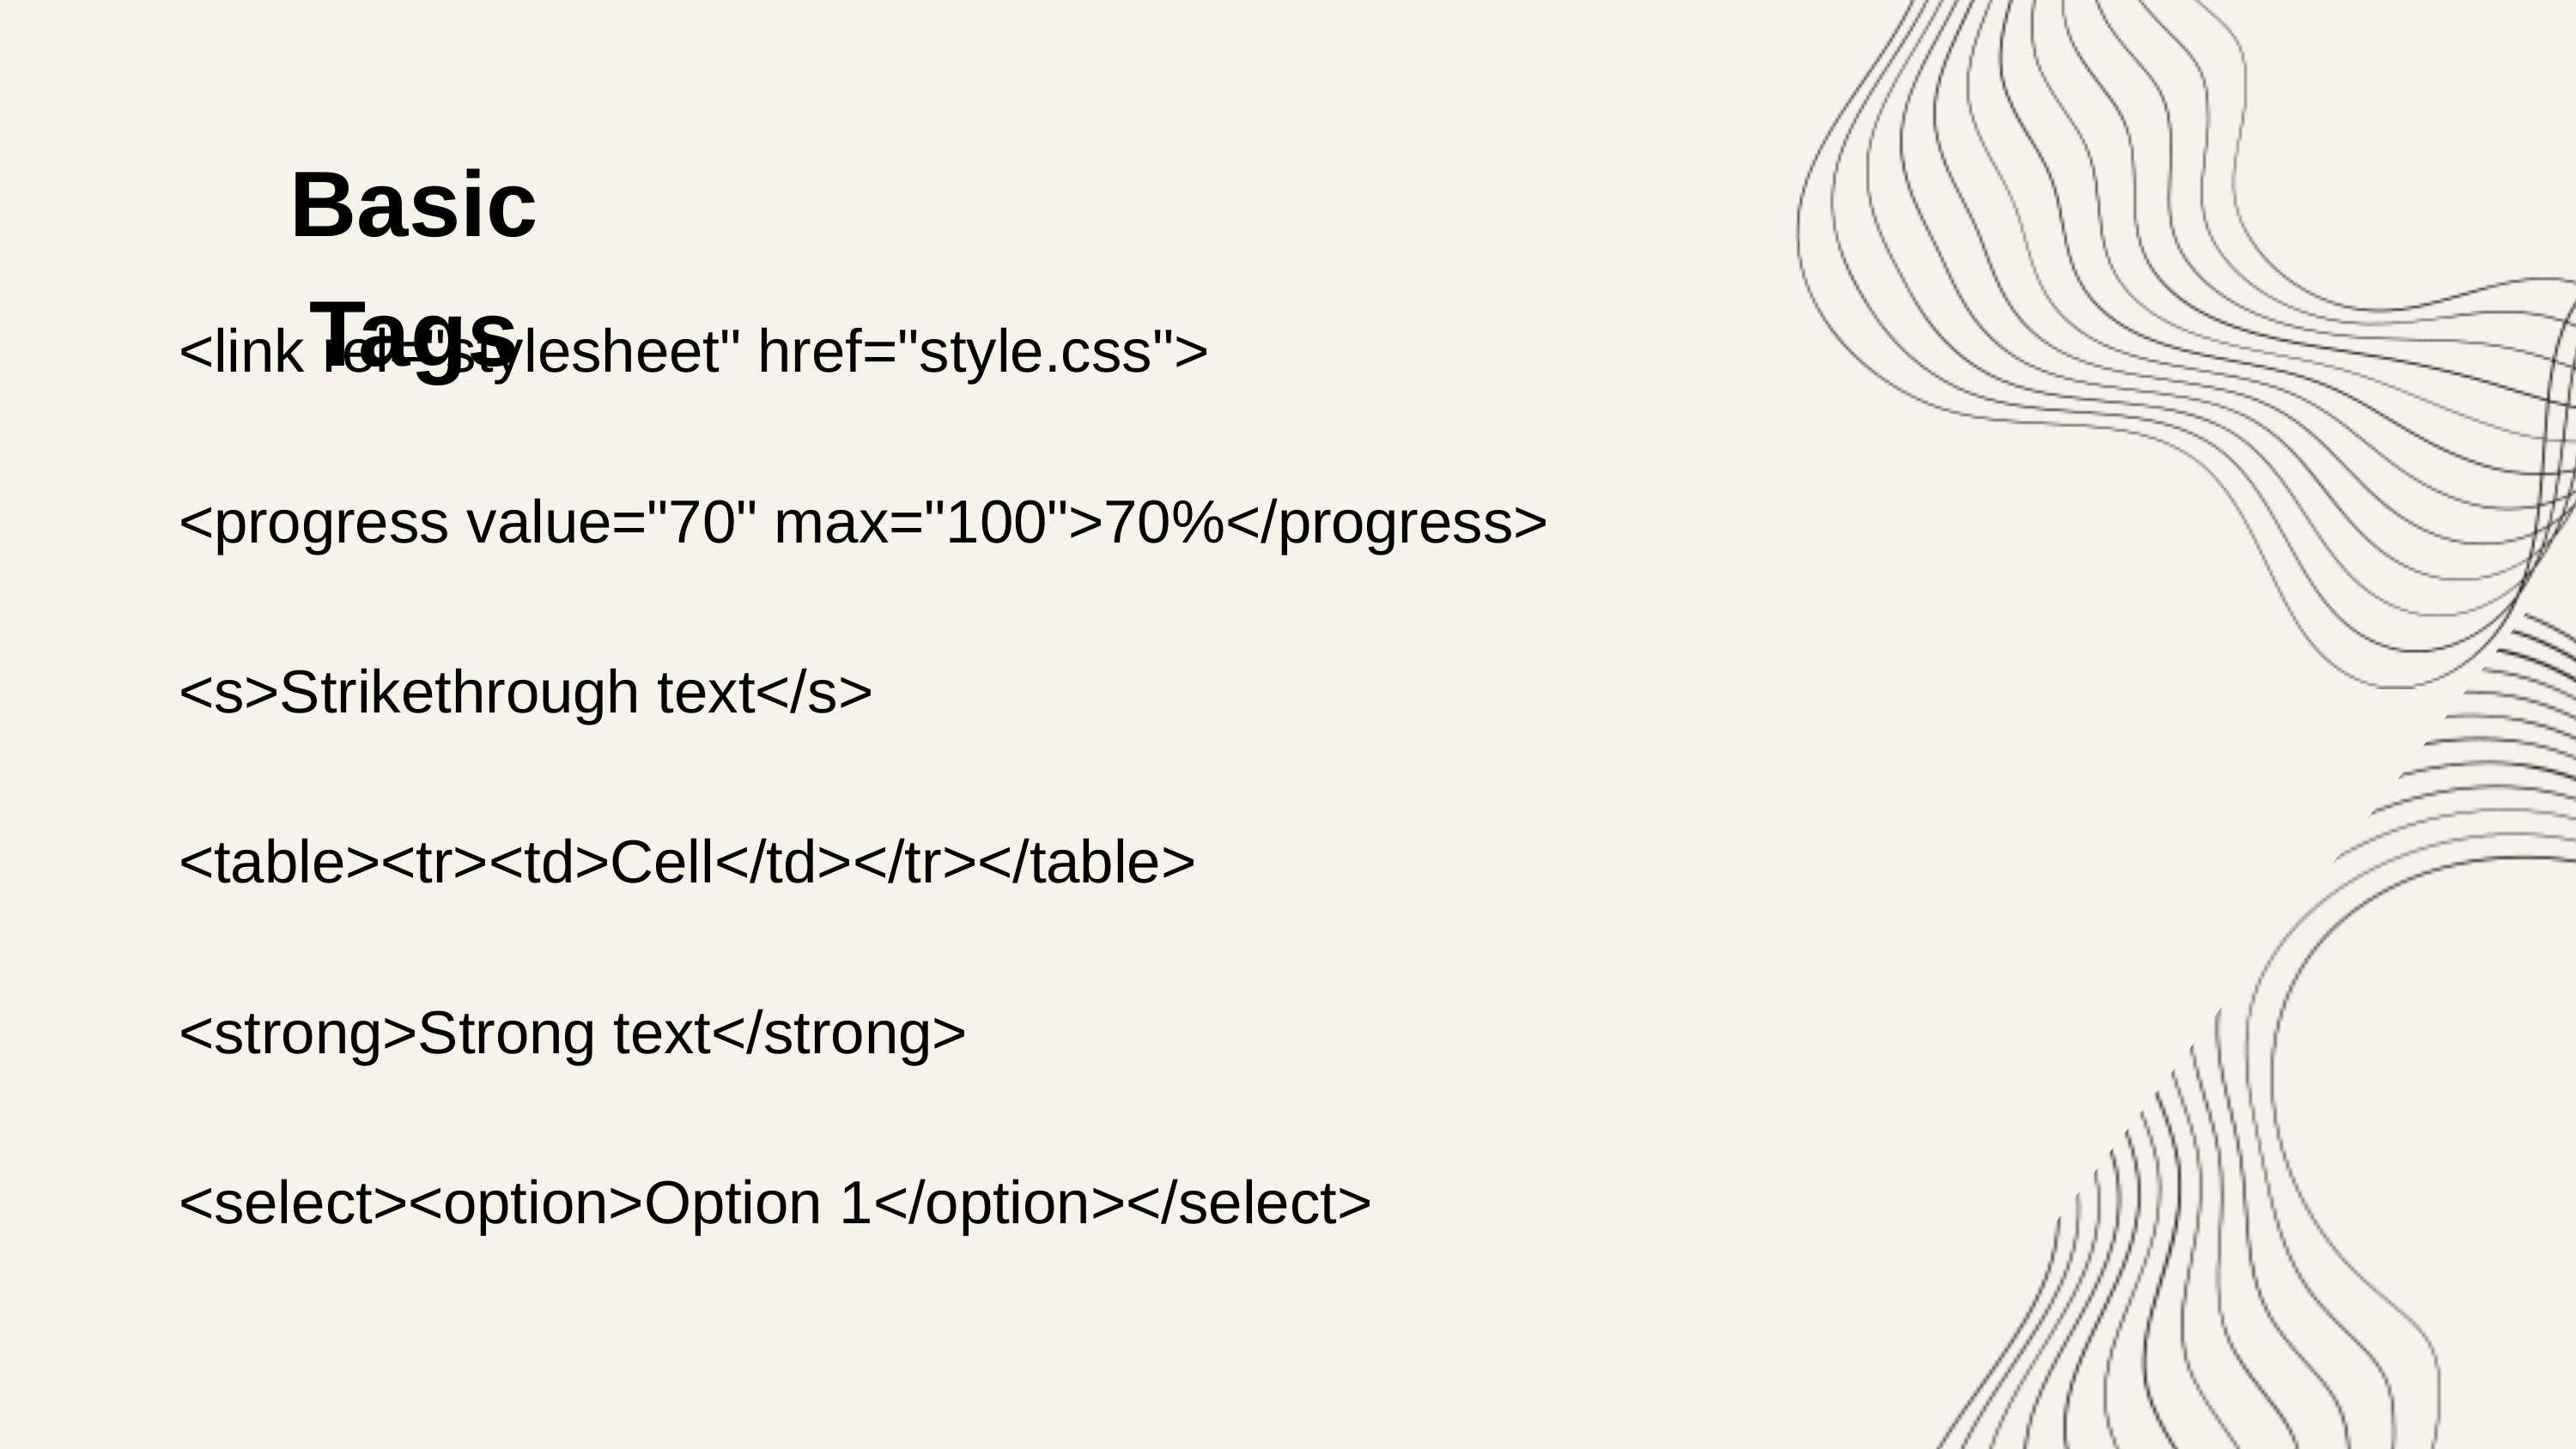

Basic Tags
<link rel="stylesheet" href="style.css">

<progress value="70" max="100">70%</progress>

<s>Strikethrough text</s>

<table><tr><td>Cell</td></tr></table>

<strong>Strong text</strong>

<select><option>Option 1</option></select>